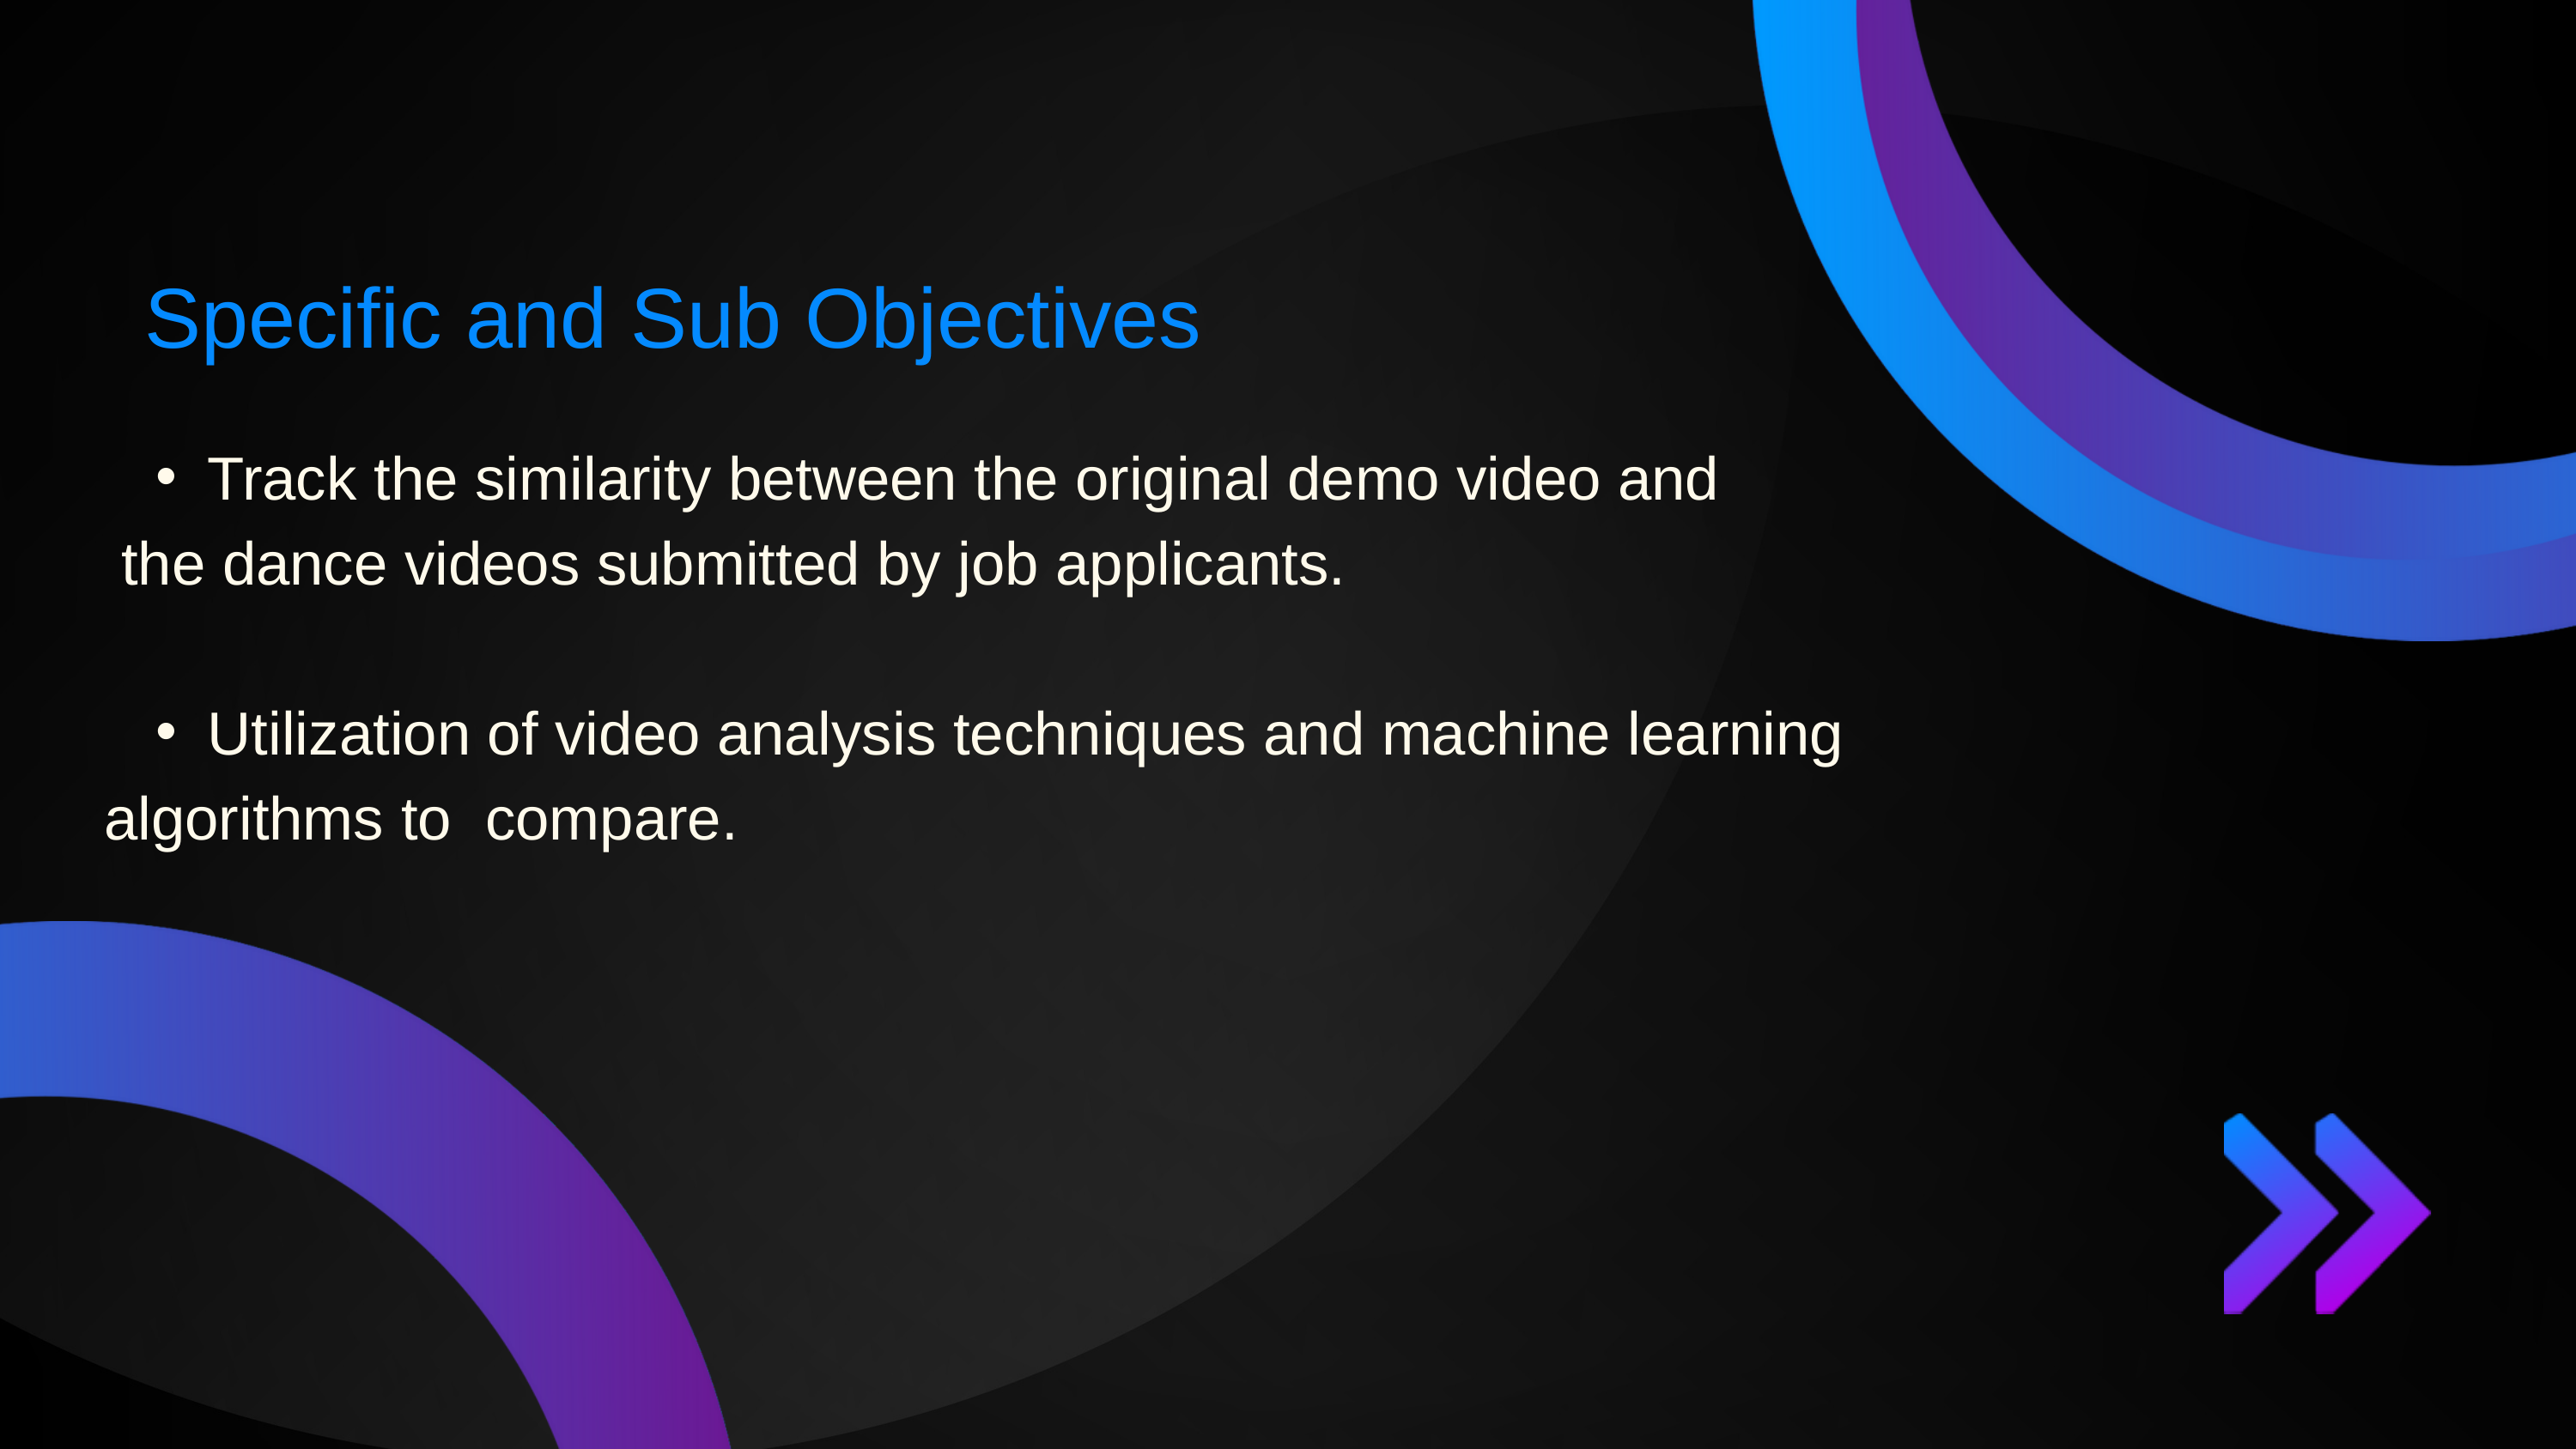

Specific and Sub Objectives​
Track the similarity between the original demo video and
 the dance​ videos submitted by job applicants.​
​
Utilization of video analysis techniques and machine learning
algorithms to  compare.